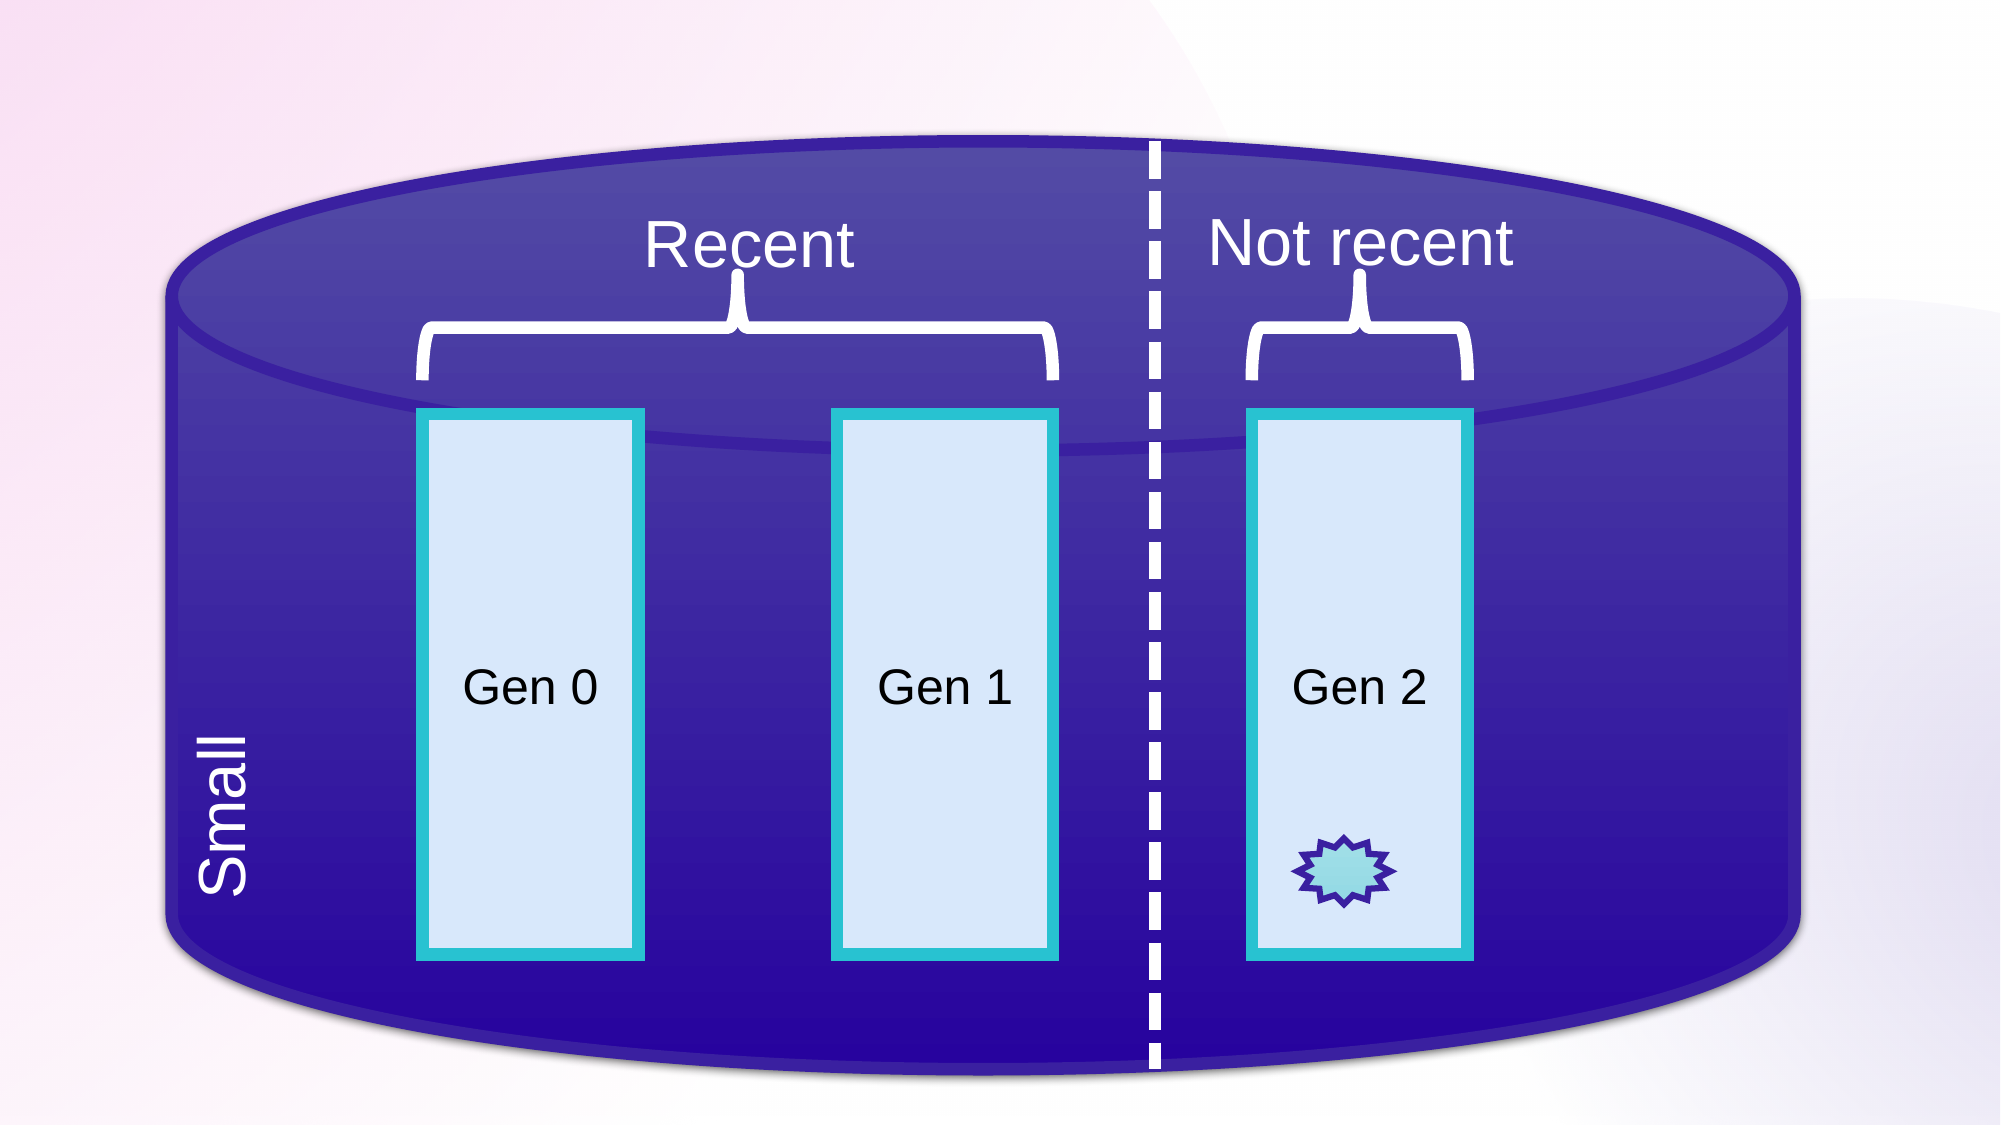

#
Small
Not recent
Recent

Gen 0
Gen 1
Gen 2